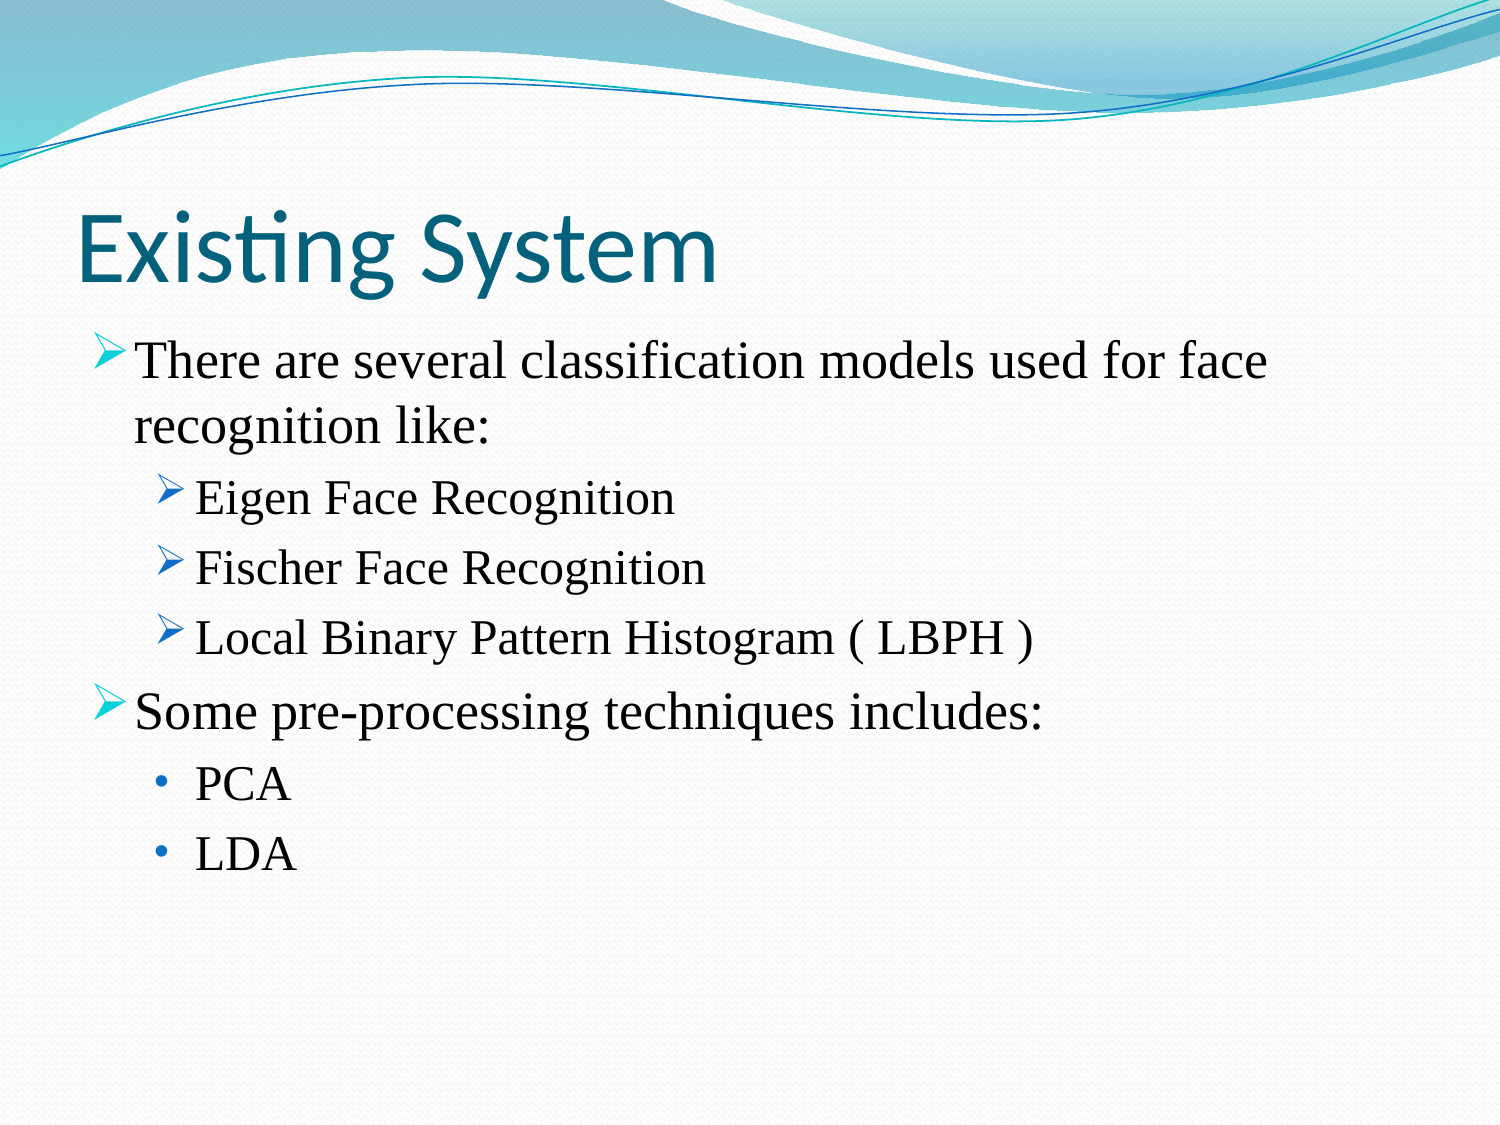

# Existing System
There are several classification models used for face recognition like:
Eigen Face Recognition
Fischer Face Recognition
Local Binary Pattern Histogram ( LBPH )
Some pre-processing techniques includes:
PCA
LDA